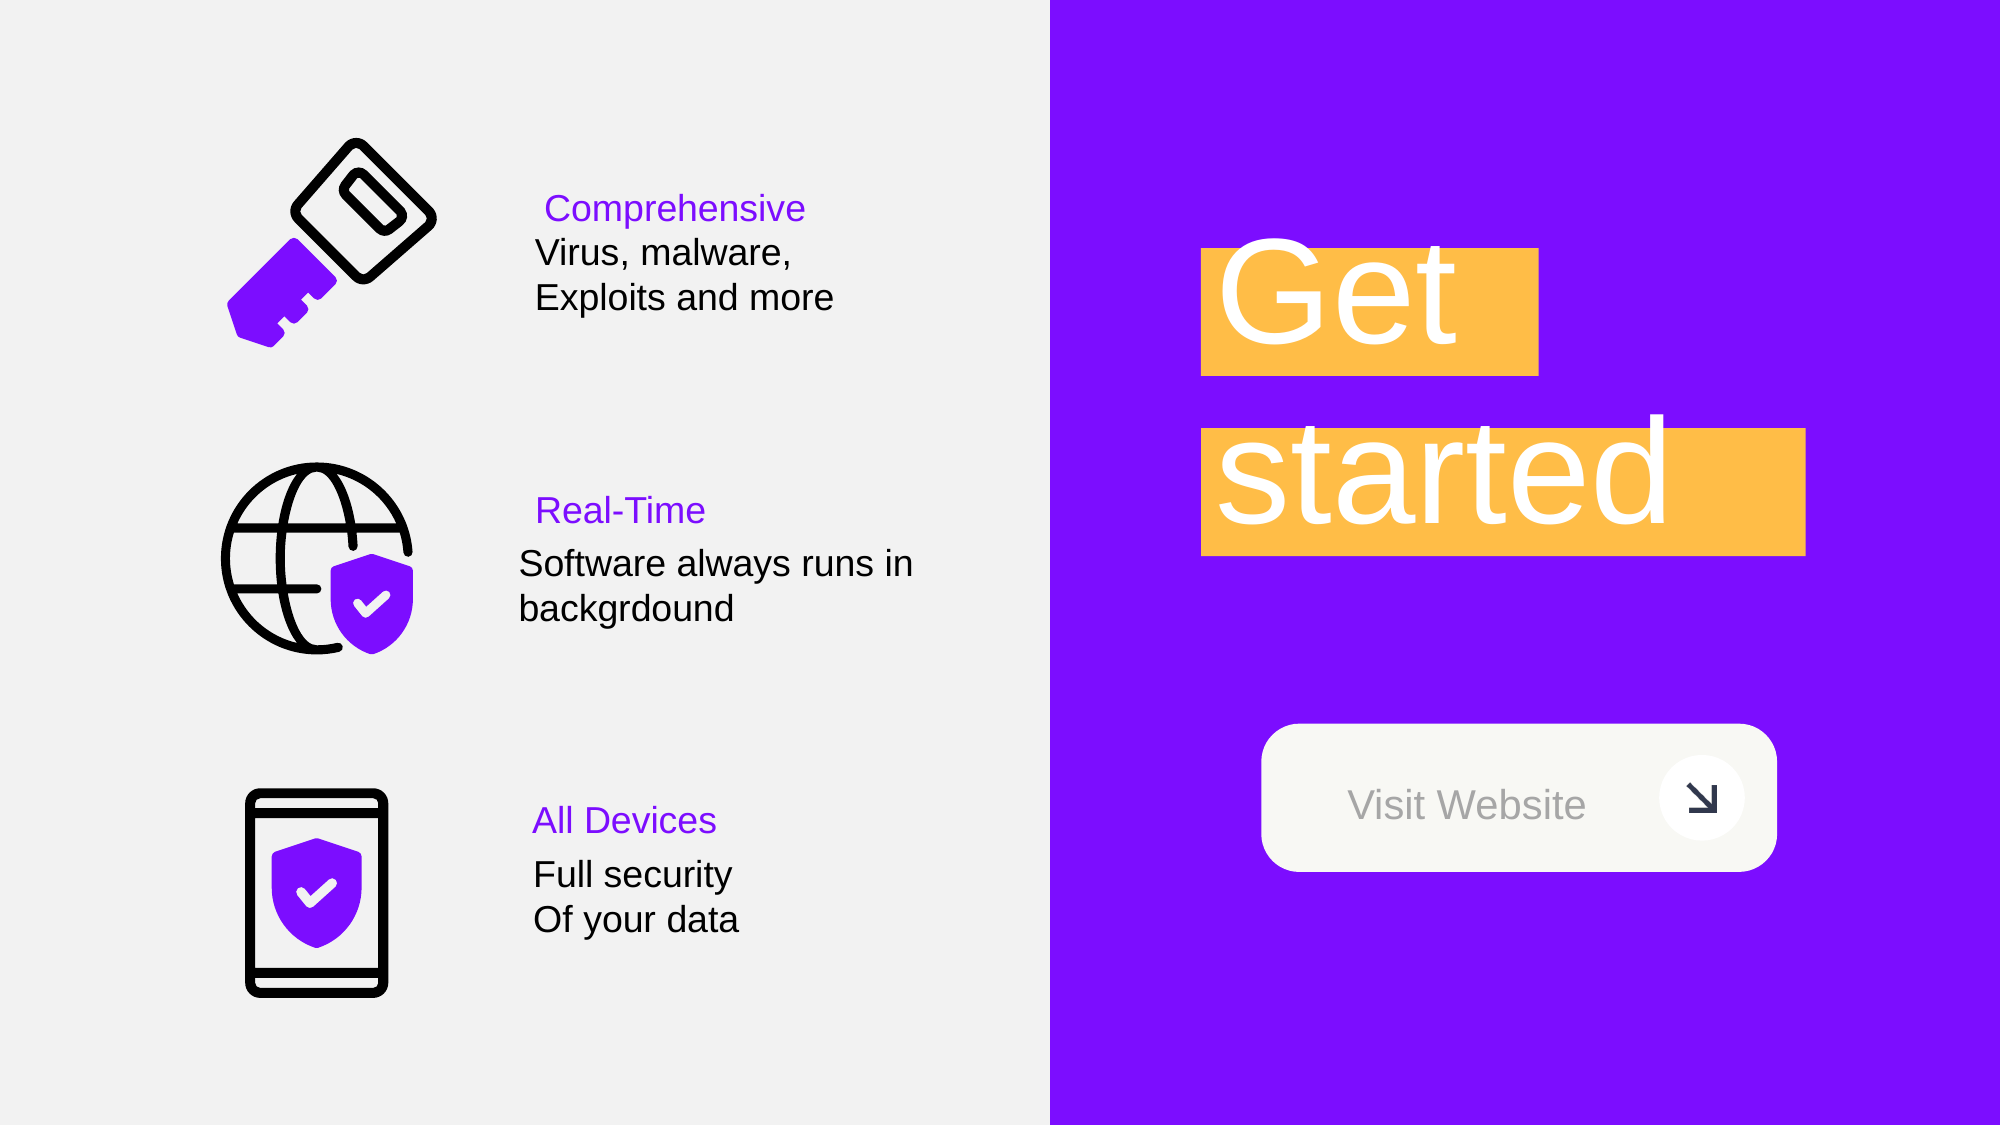

Comprehensive
Get
started
Virus, malware,
Exploits and more

Real-Time
Software always runs in backgrdound

Visit Website

All Devices
Full security
Of your data